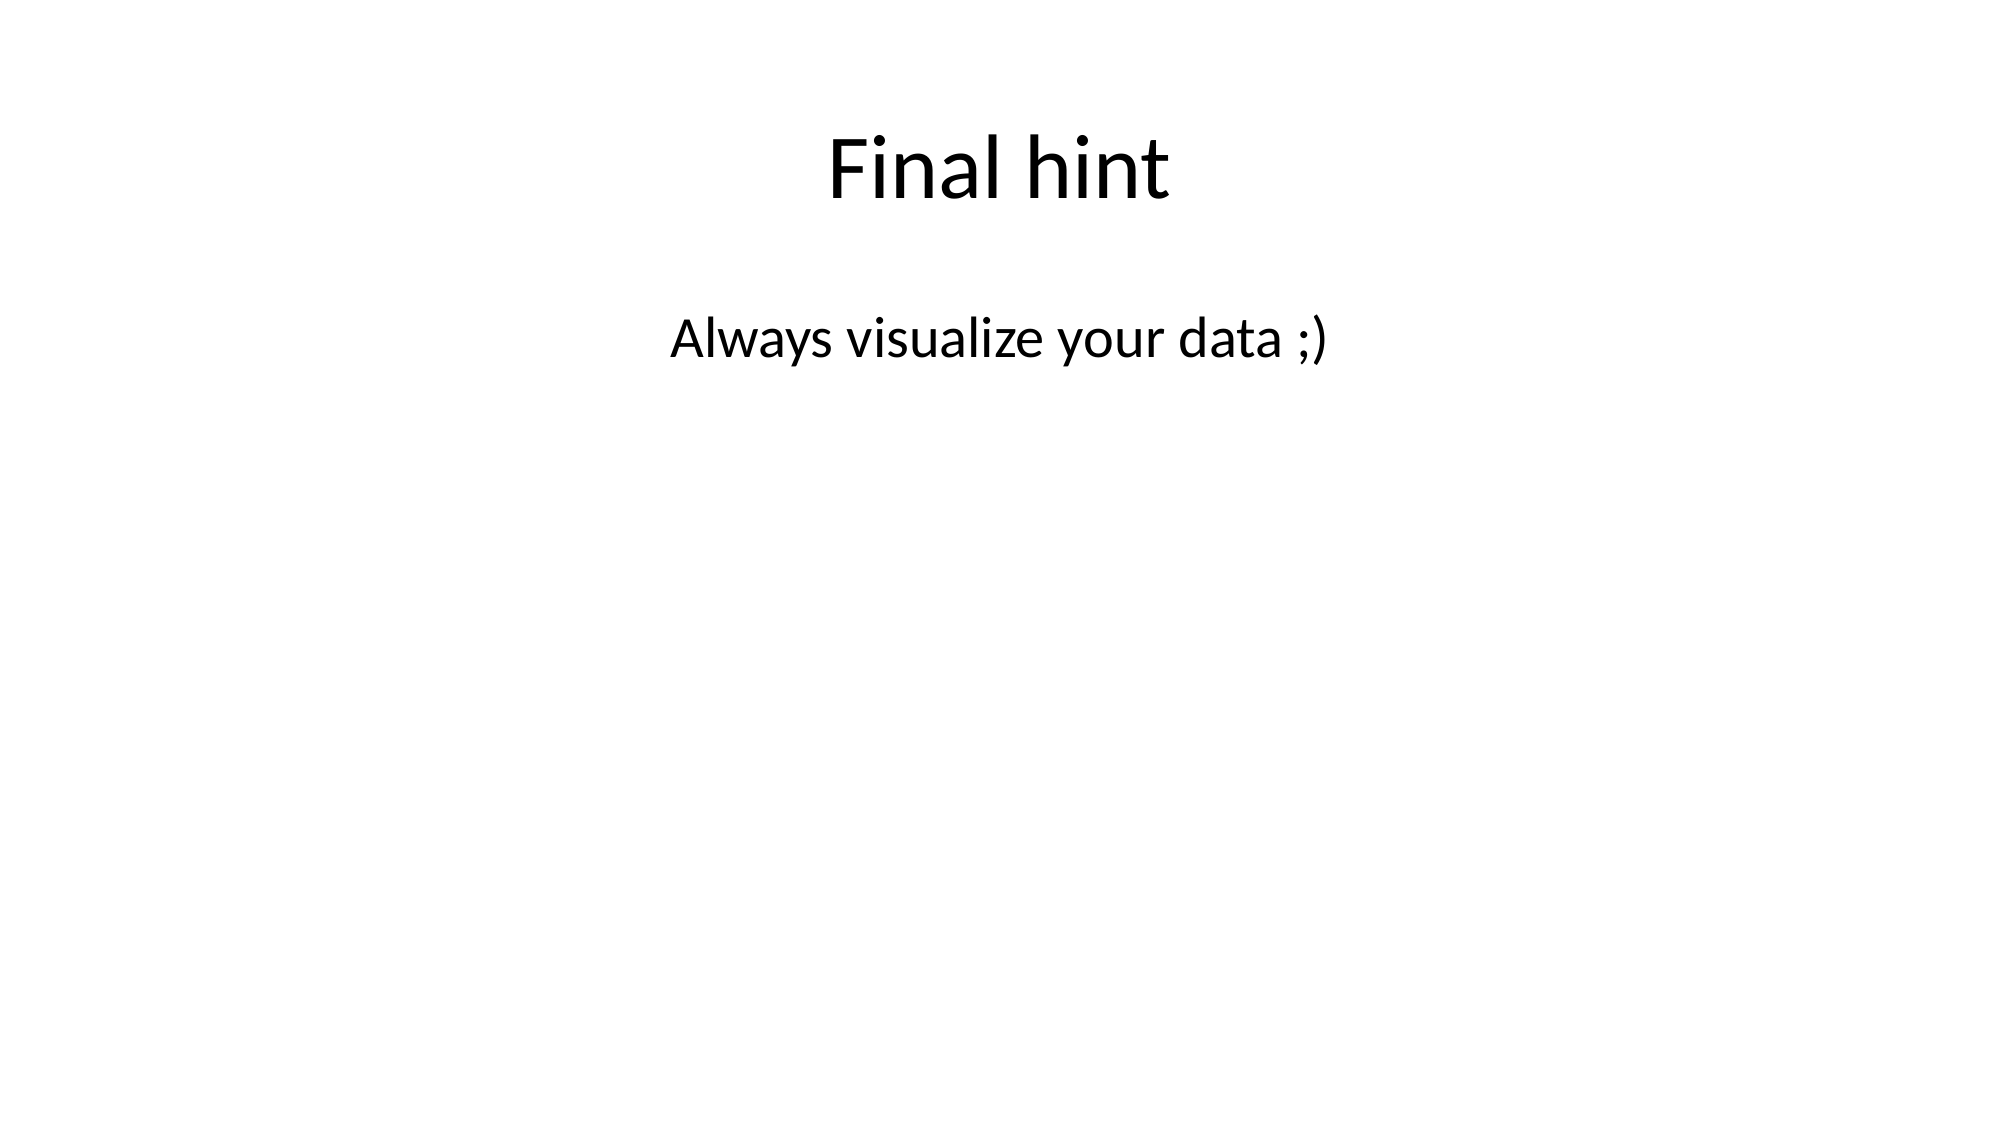

# Final hint
Always visualize your data ;)